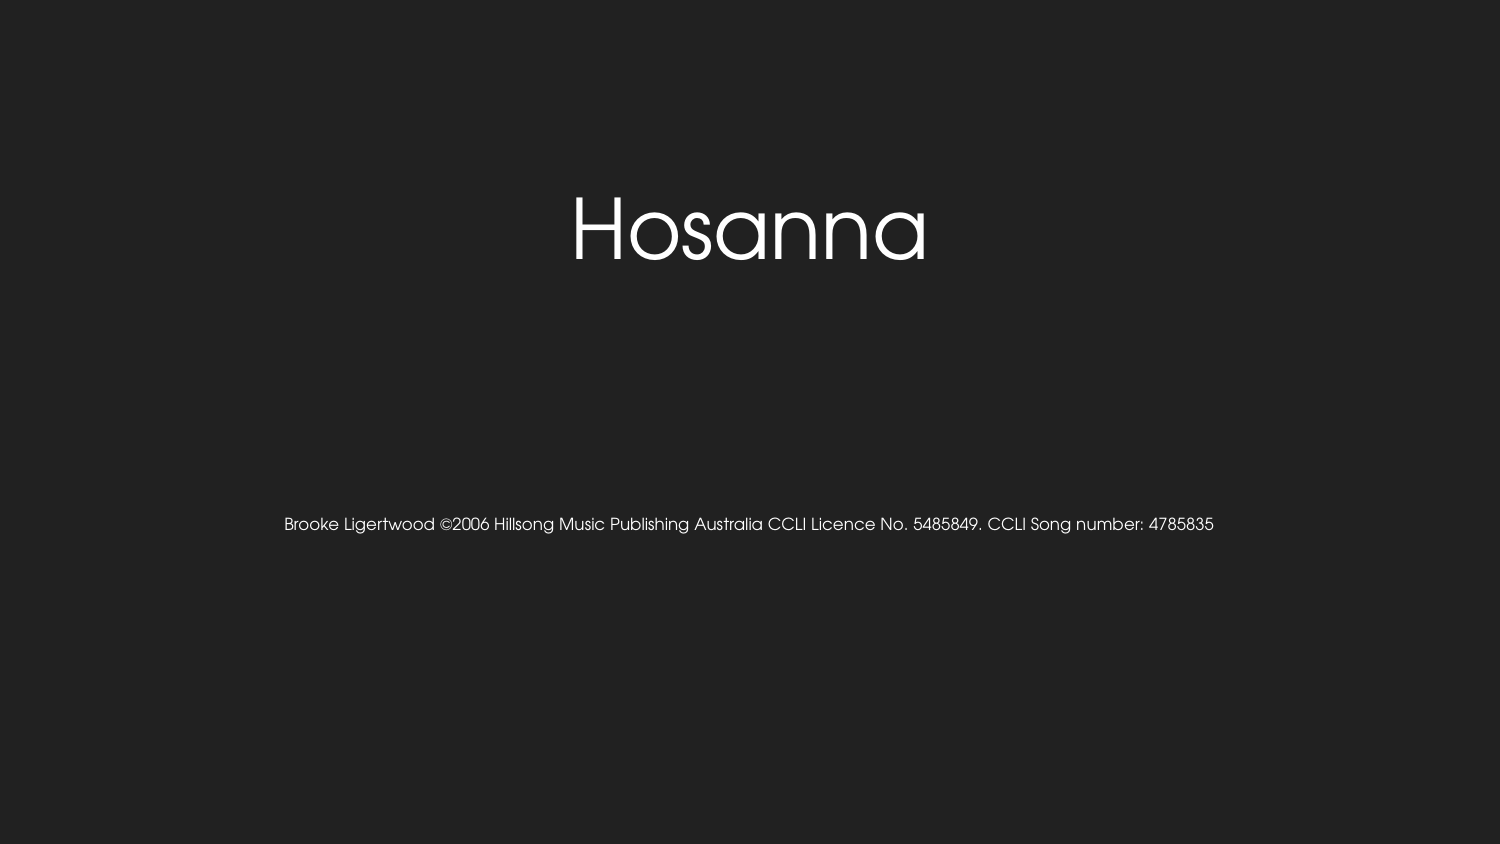

Hosanna
Brooke Ligertwood ©2006 Hillsong Music Publishing Australia CCLI Licence No. 5485849. CCLI Song number: 4785835